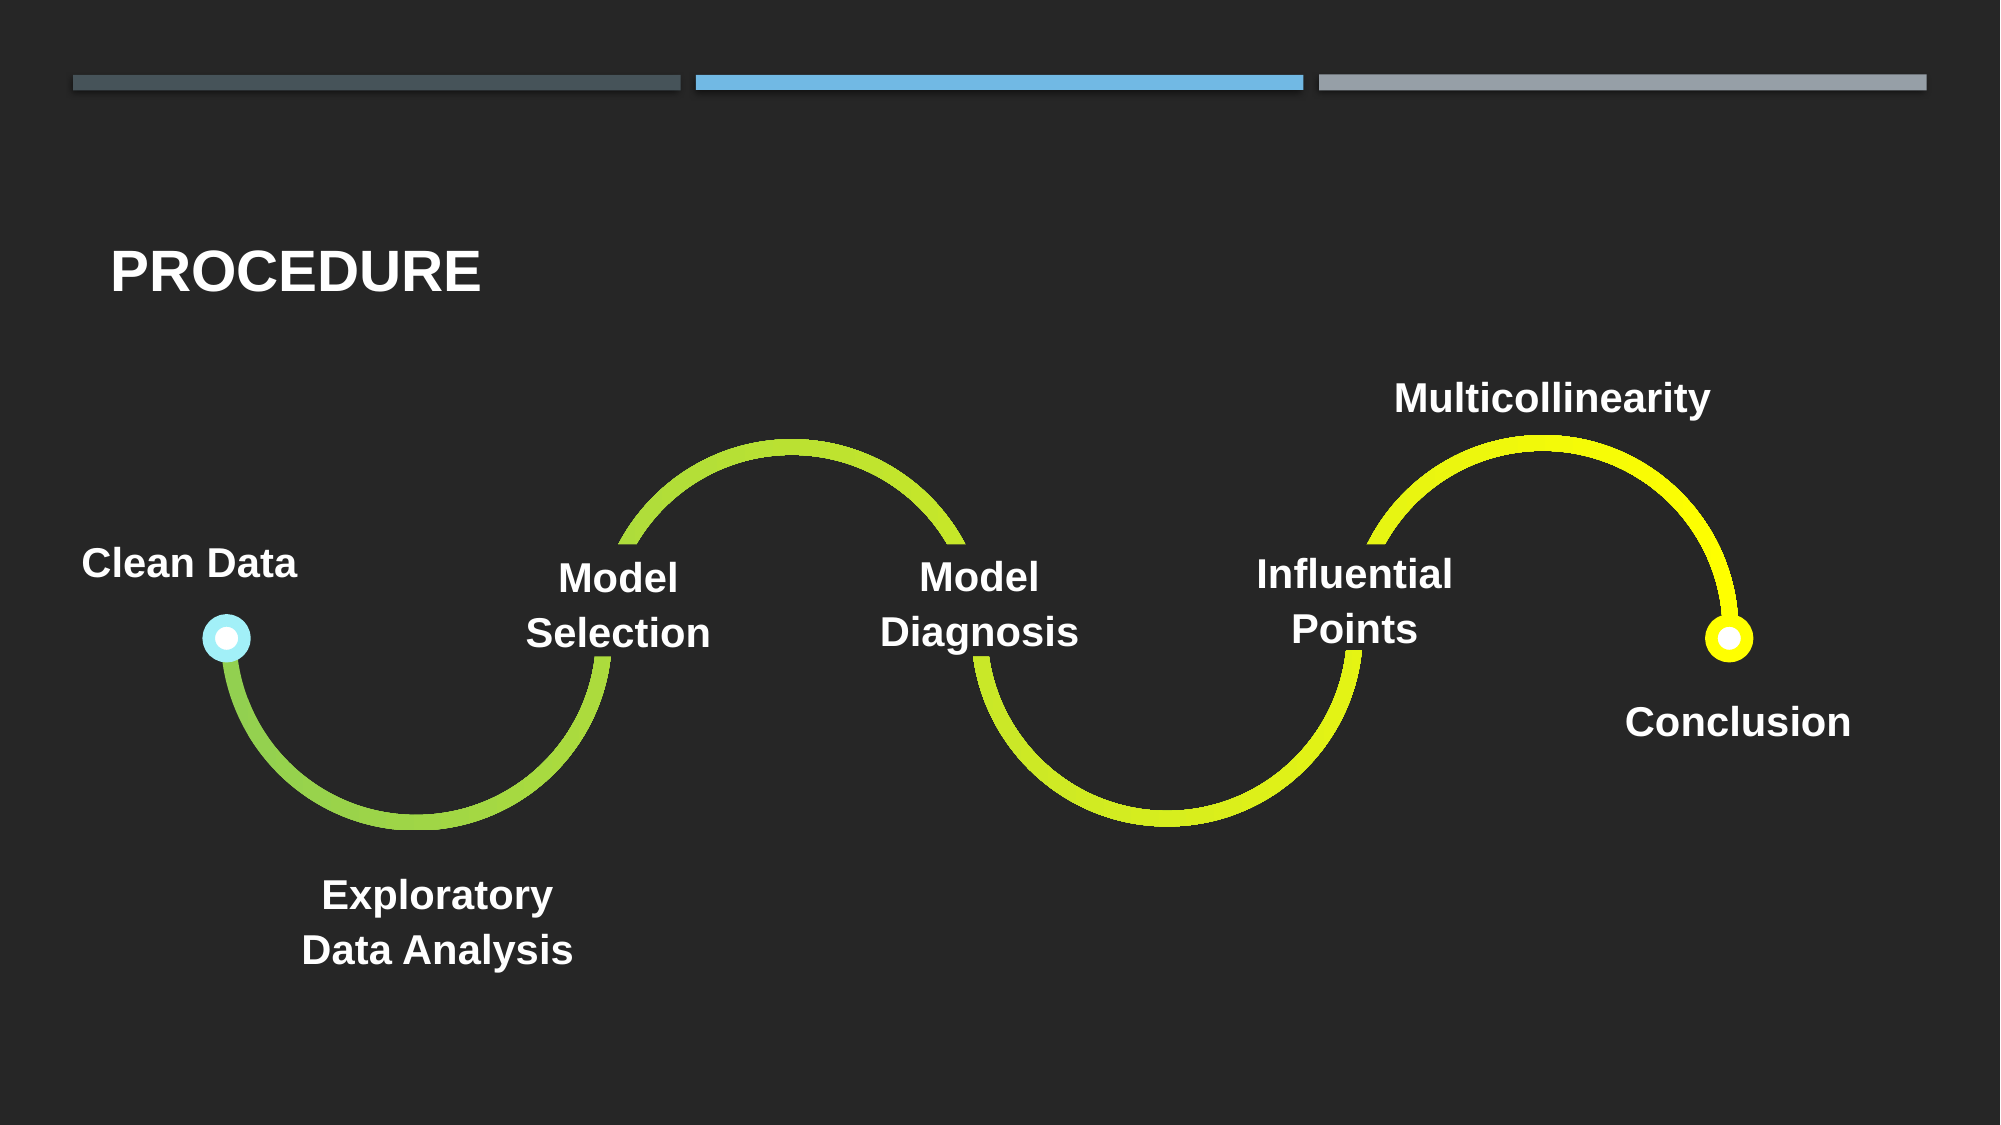

# Procedure
Multicollinearity

Clean Data
Model Diagnosis
Influential Points
Model Selection

Conclusion
Exploratory Data Analysis